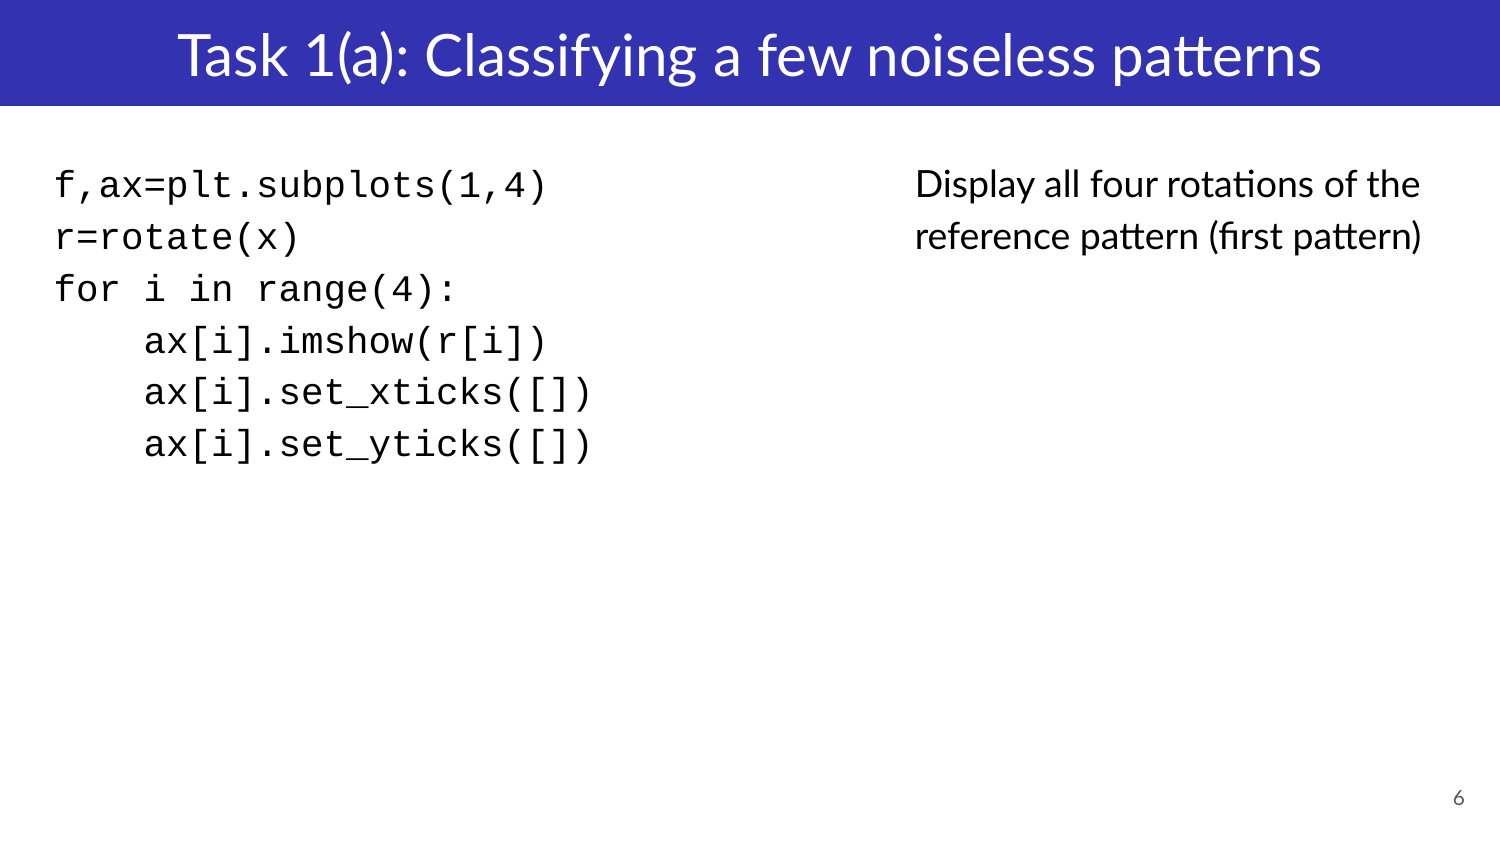

# Task 1(a): Classifying a few noiseless patterns
f,ax=plt.subplots(1,4)
r=rotate(x)
for i in range(4):
    ax[i].imshow(r[i])
    ax[i].set_xticks([])
    ax[i].set_yticks([])
Display all four rotations of the reference pattern (first pattern)
6